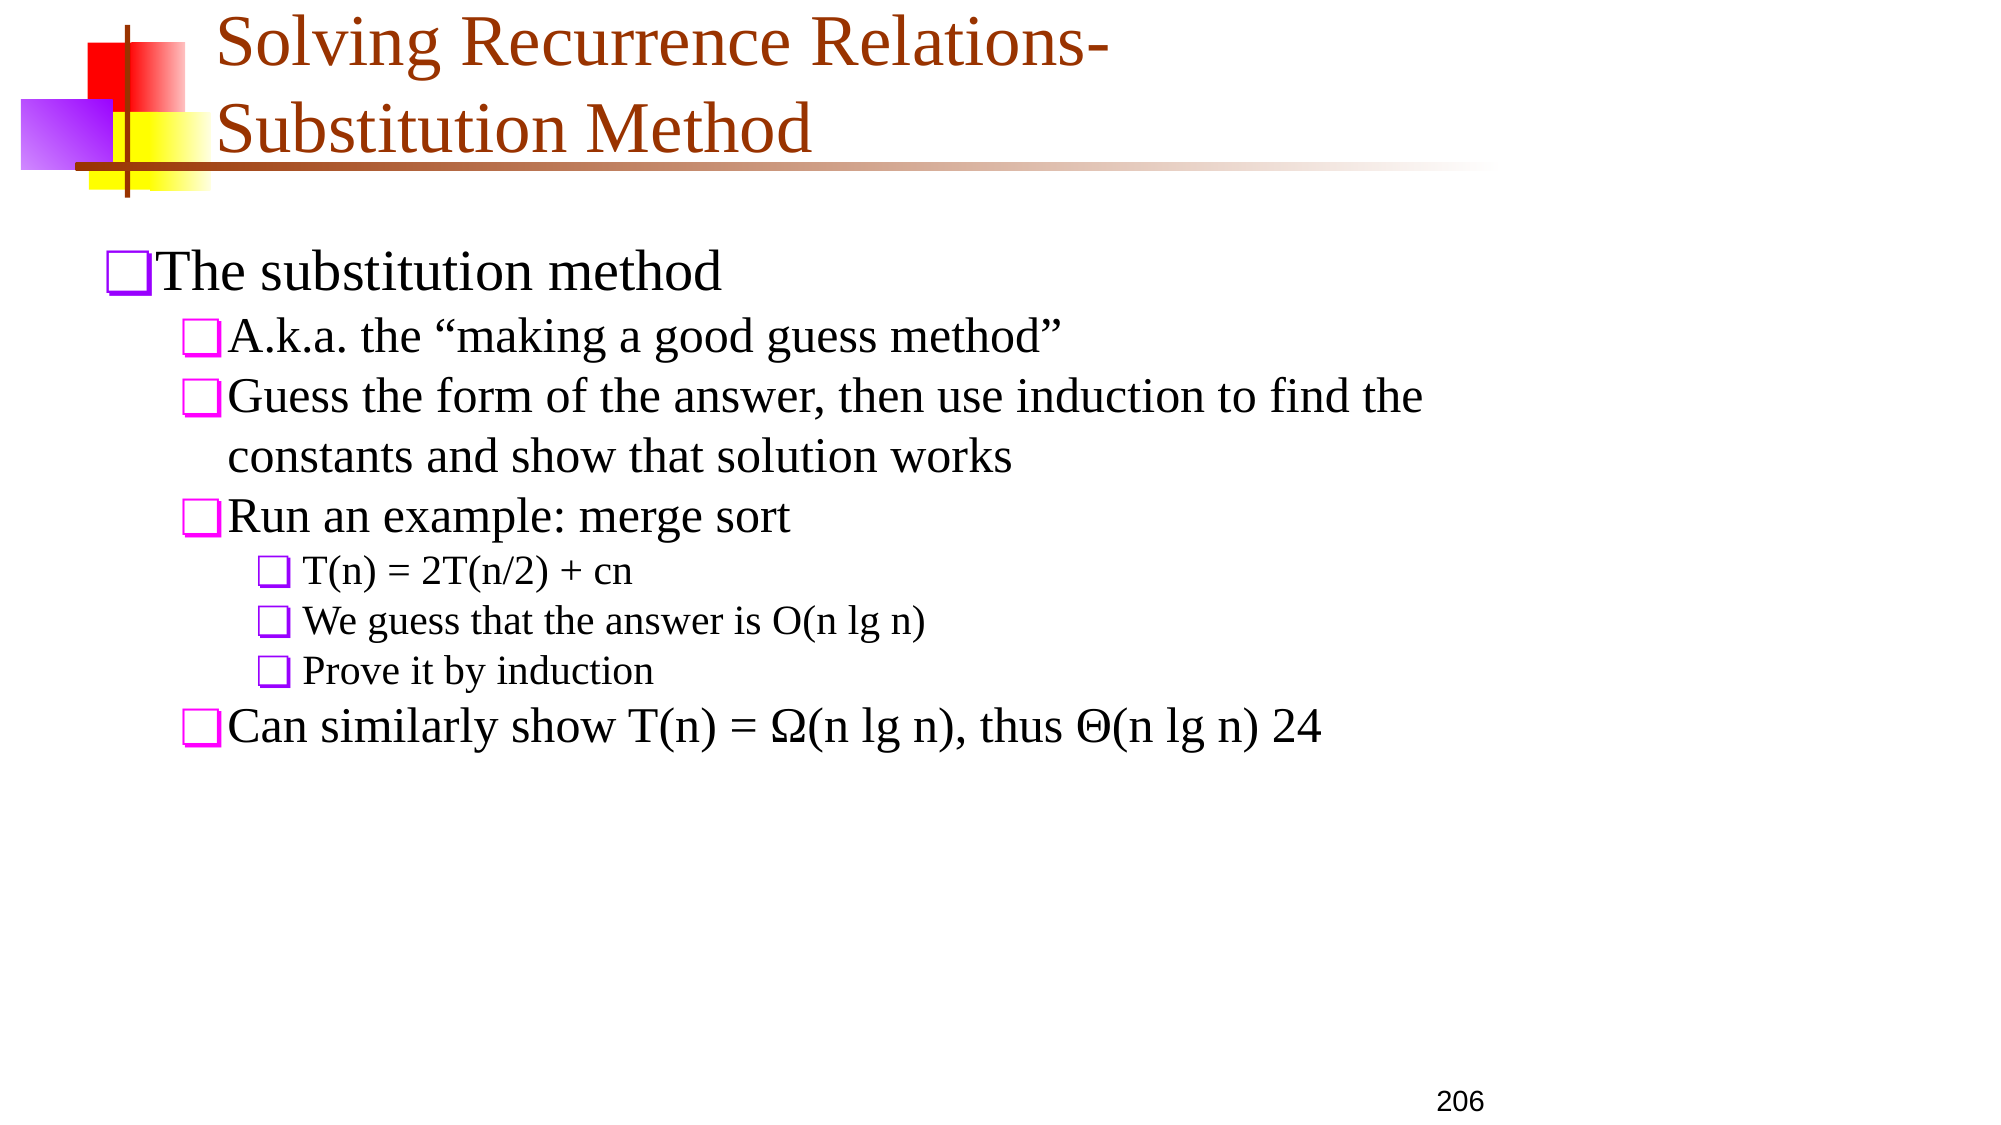

# Solving Recurrence Relations-Substitution Method
The substitution method
A.k.a. the “making a good guess method”
Guess the form of the answer, then use induction to find the constants and show that solution works
Run an example: merge sort
T(n) = 2T(n/2) + cn
We guess that the answer is O(n lg n)
Prove it by induction
Can similarly show T(n) = Ω(n lg n), thus Θ(n lg n) 24

206